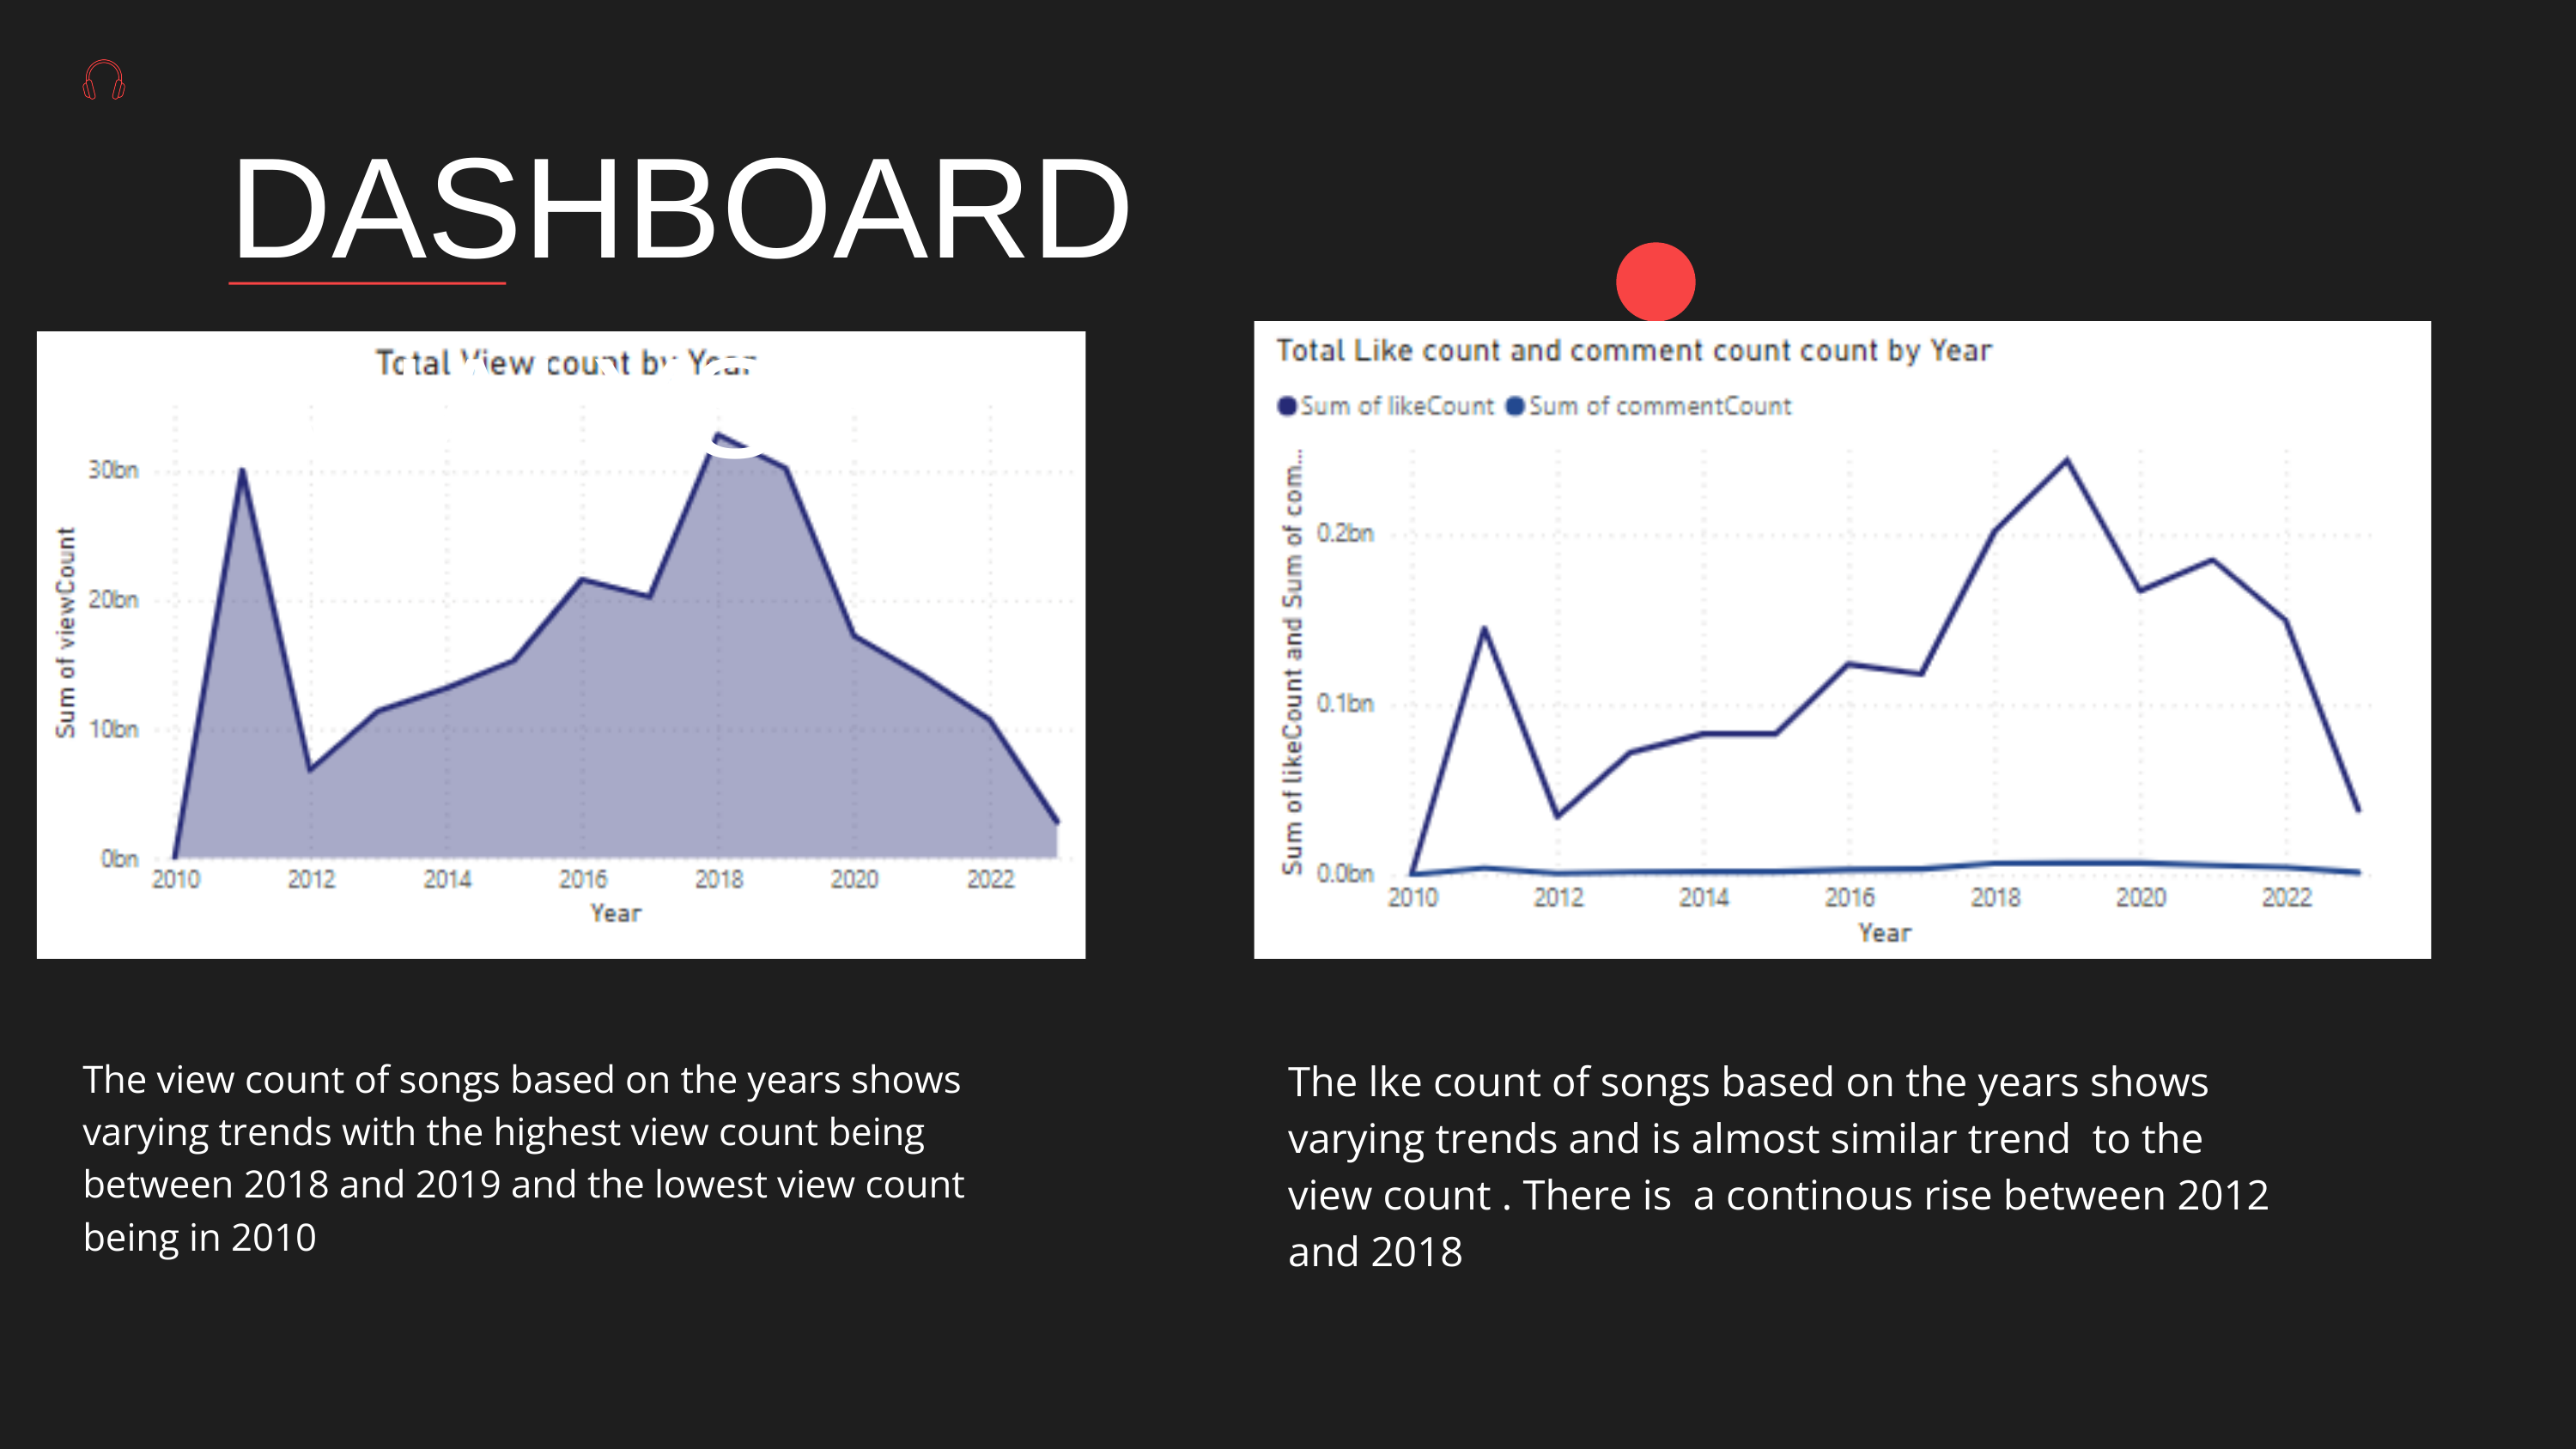

DASHBOARD ANALYSIS

The view count of songs based on the years shows varying trends with the highest view count being between 2018 and 2019 and the lowest view count being in 2010
The lke count of songs based on the years shows varying trends and is almost similar trend  to the view count . There is  a continous rise between 2012 and 2018